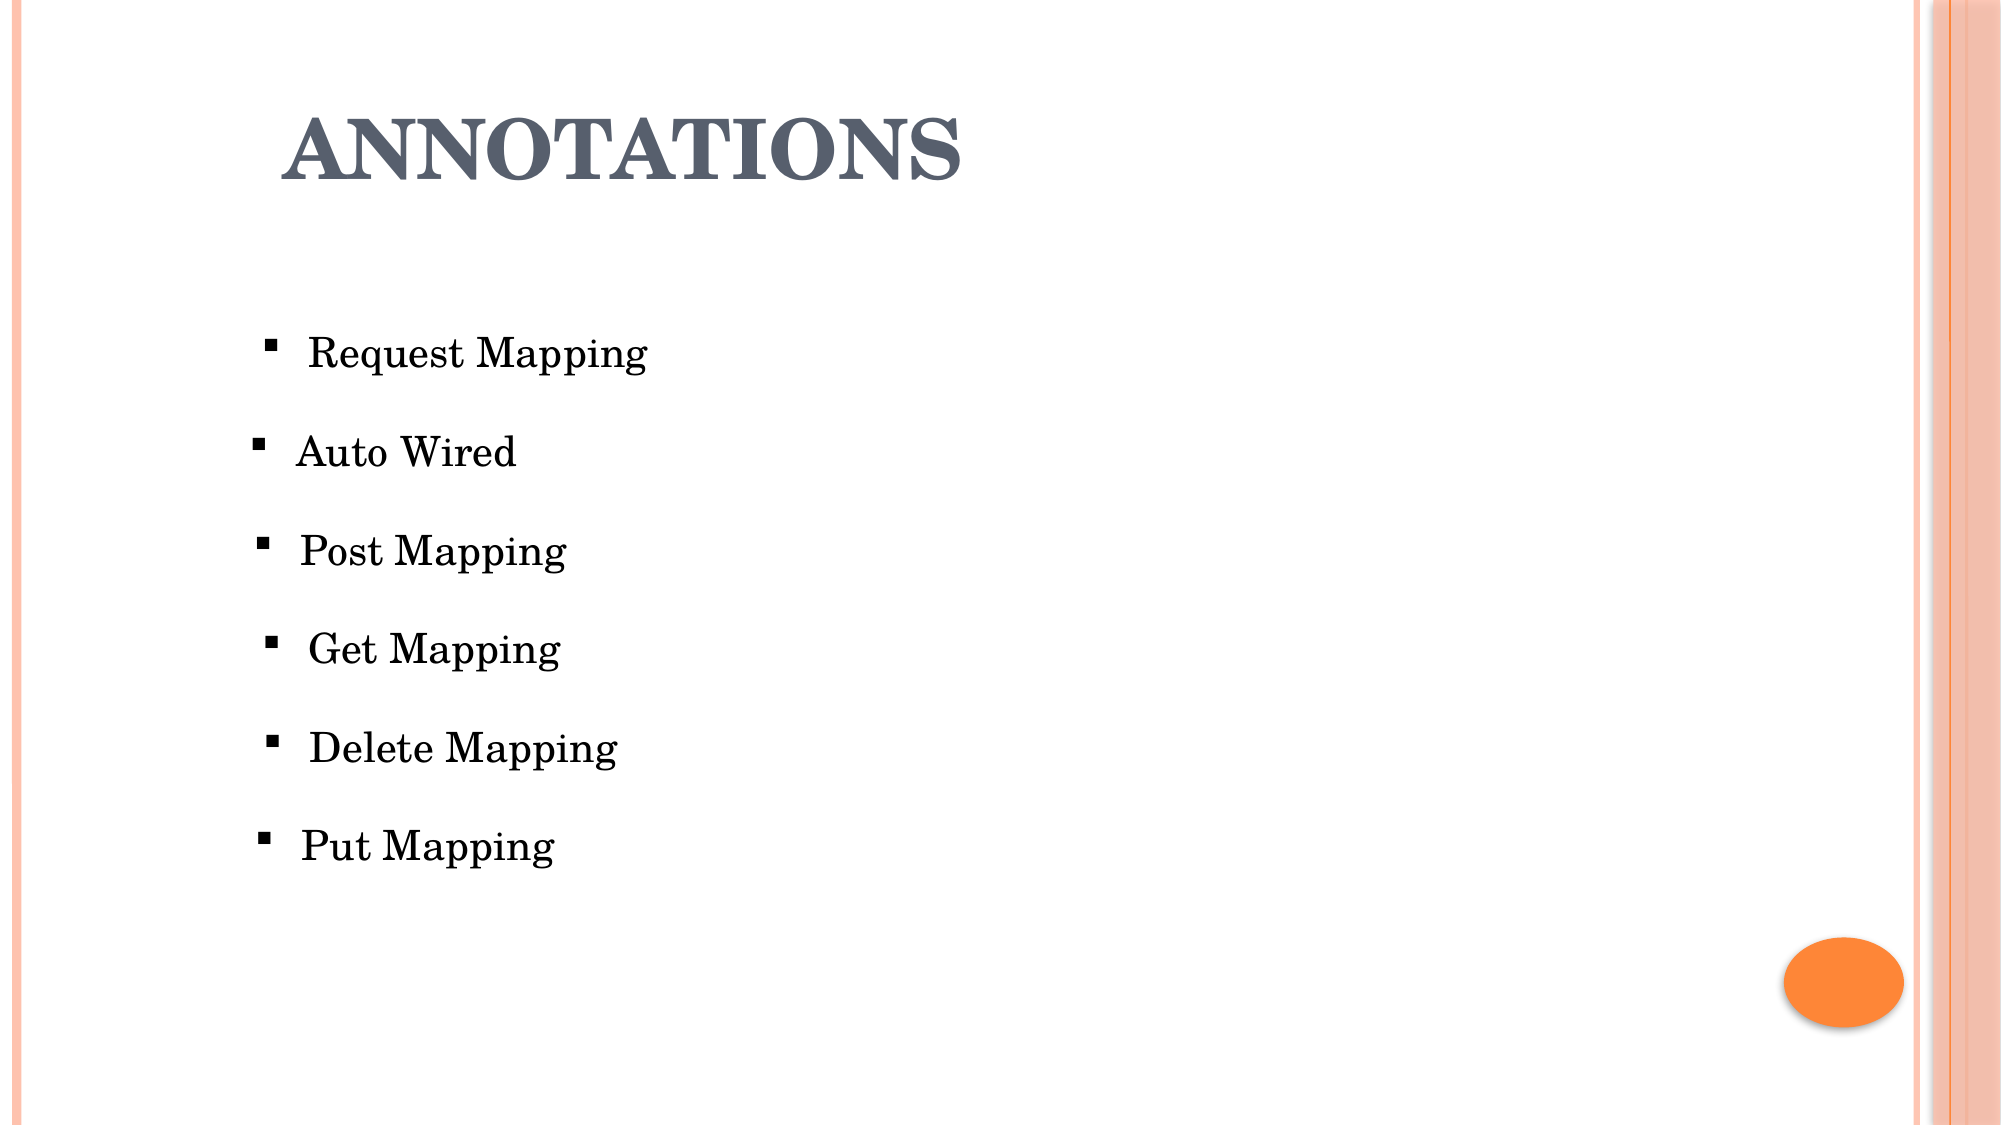

# ANNOTATIONS
Request Mapping
Auto Wired
Post Mapping
Get Mapping
Delete Mapping
Put Mapping